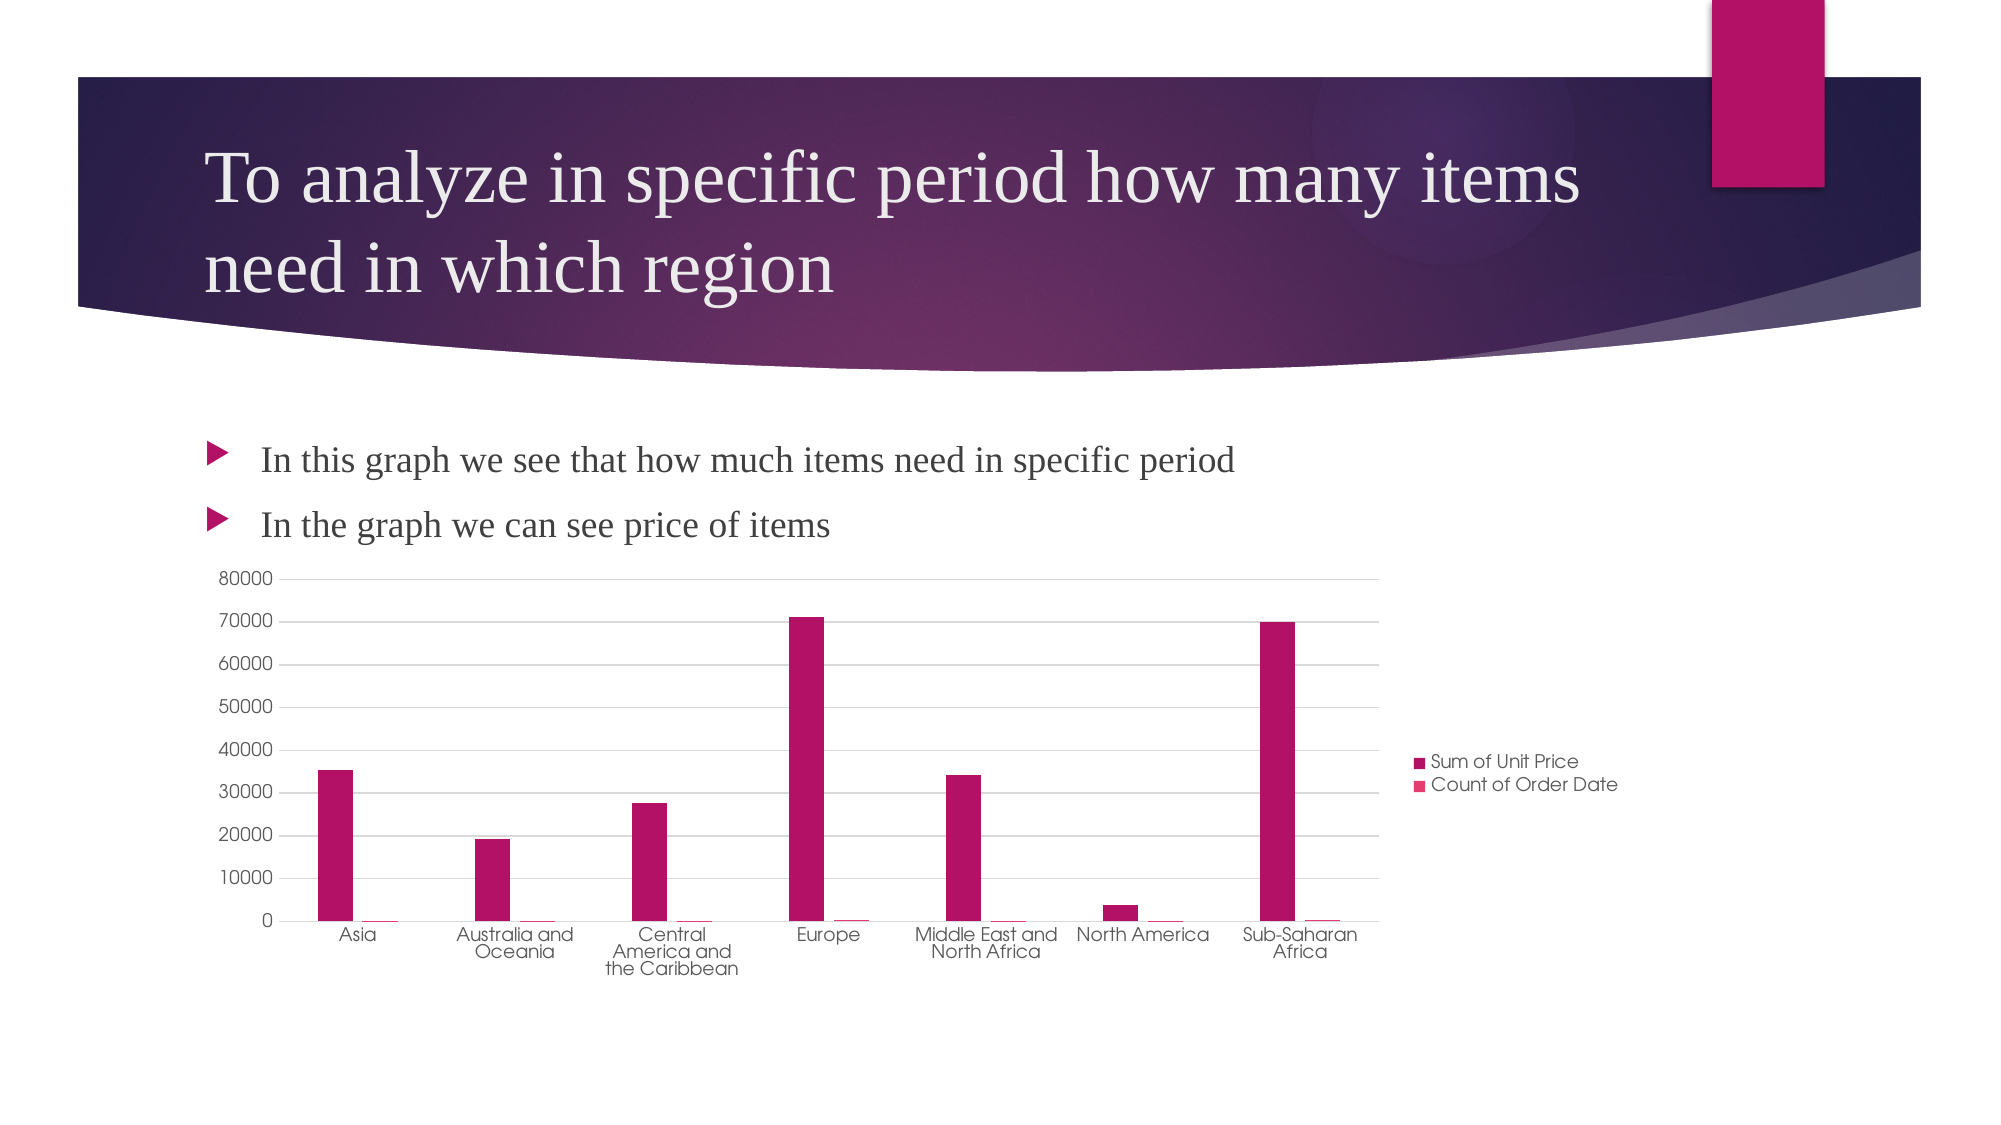

# To analyze in specific period how many items need in which region
In this graph we see that how much items need in specific period
In the graph we can see price of items

### Chart

| Category | Sum of Unit Price | Count of Order Date |
|---|---|---|
| Asia | 35512.33000000001 | 136.0 |
| Australia and Oceania | 19198.63000000001 | 79.0 |
| Central America and the Caribbean | 27821.060000000016 | 99.0 |
| Europe | 71222.17999999986 | 267.0 |
| Middle East and North Africa | 34328.12 | 138.0 |
| North America | 3893.7200000000007 | 19.0 |
| Sub-Saharan Africa | 70130.7999999999 | 262.0 |